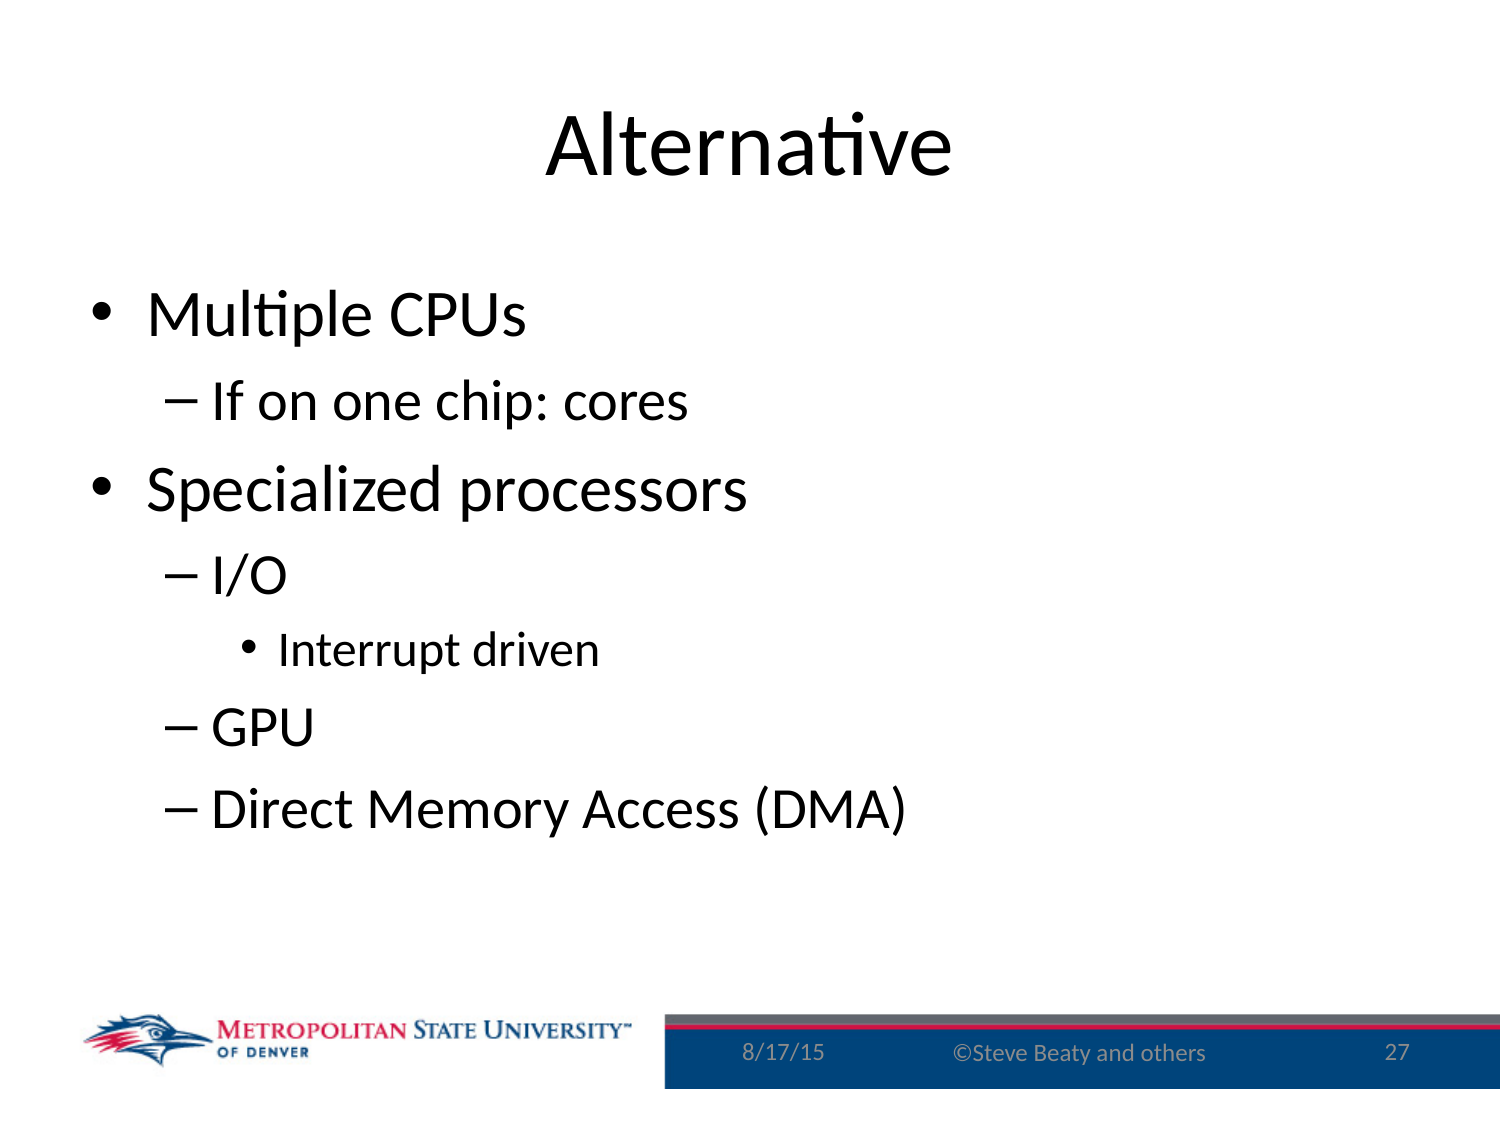

# Alternative
Multiple CPUs
If on one chip: cores
Specialized processors
I/O
Interrupt driven
GPU
Direct Memory Access (DMA)
8/17/15
27
©Steve Beaty and others